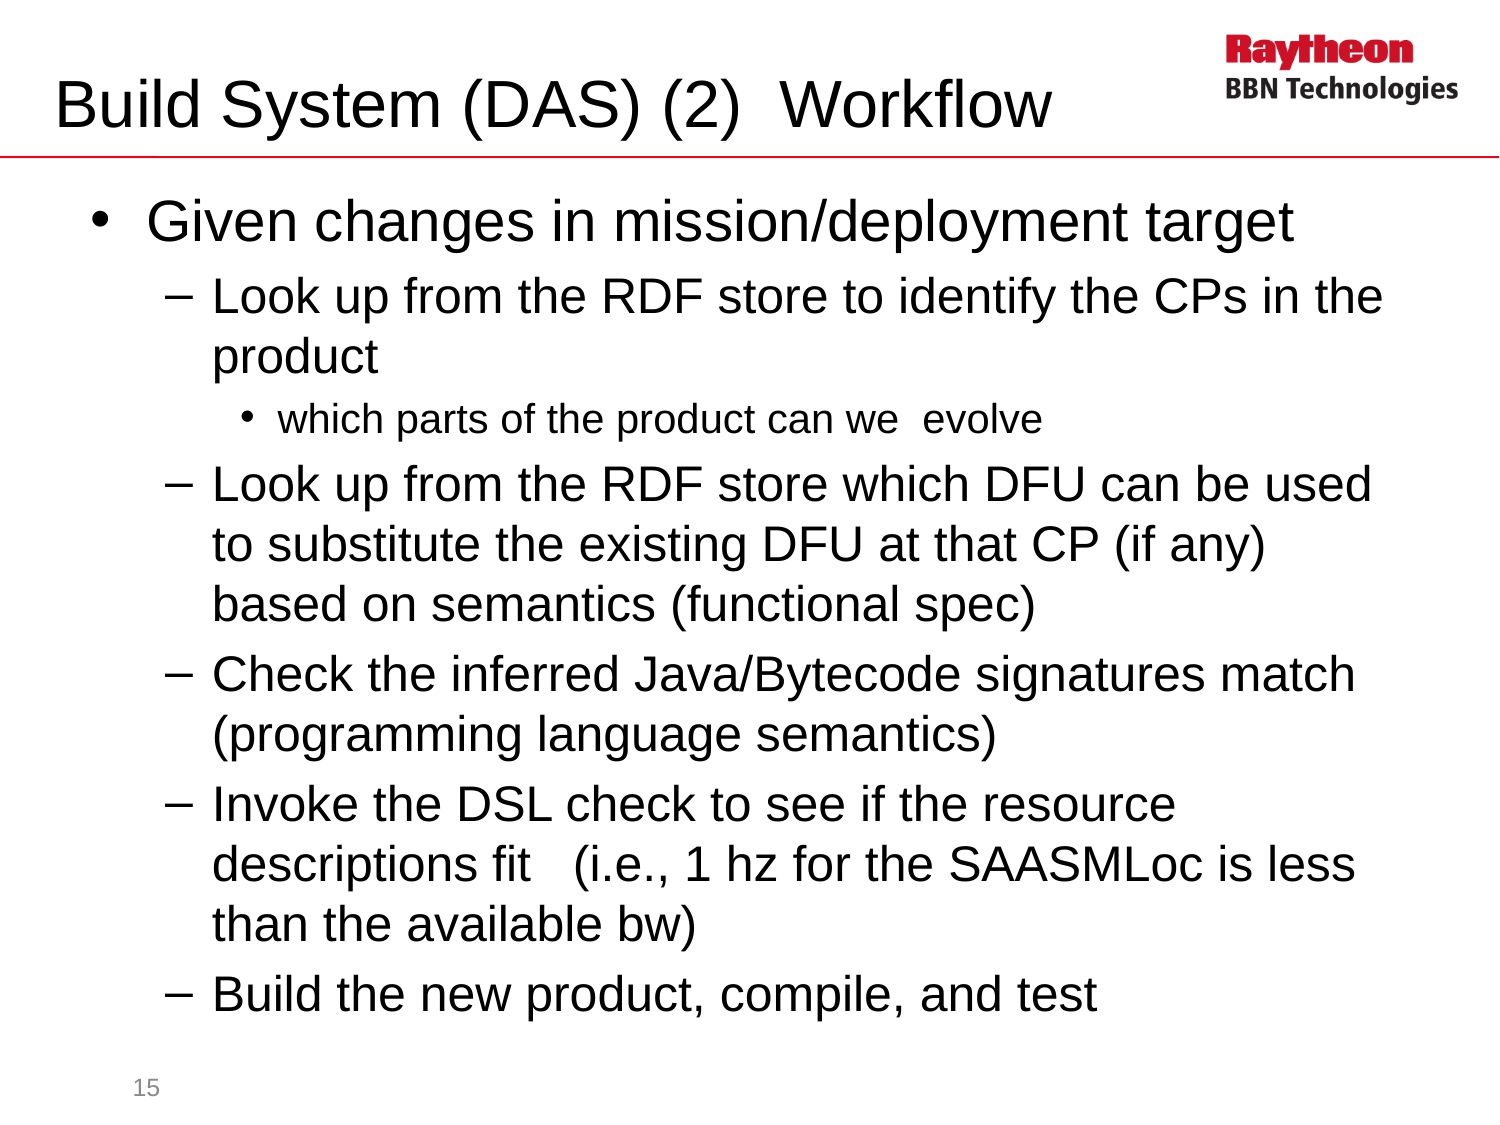

# Build System (DAS) (2)  Workflow
Given changes in mission/deployment target
Look up from the RDF store to identify the CPs in the product
which parts of the product can we  evolve
Look up from the RDF store which DFU can be used  to substitute the existing DFU at that CP (if any) based on semantics (functional spec)
Check the inferred Java/Bytecode signatures match (programming language semantics)
Invoke the DSL check to see if the resource descriptions fit   (i.e., 1 hz for the SAASMLoc is less than the available bw)
Build the new product, compile, and test
15